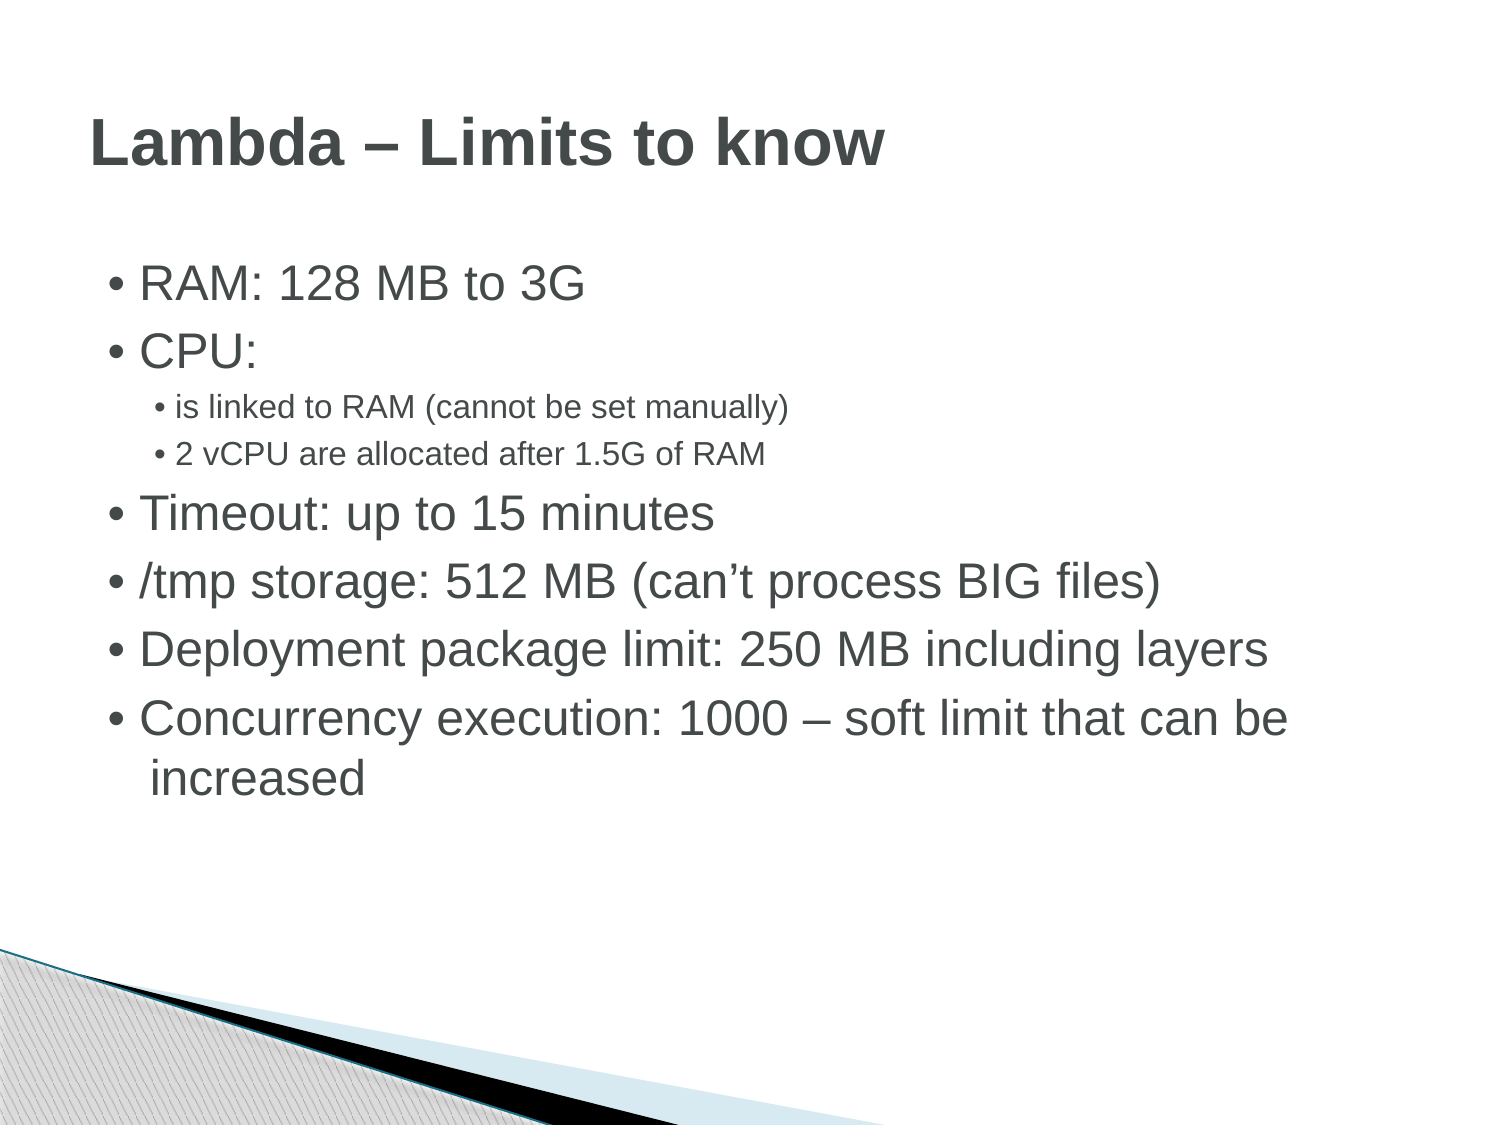

# Lambda – Limits to know
• RAM: 128 MB to 3G
• CPU:
• is linked to RAM (cannot be set manually)
• 2 vCPU are allocated after 1.5G of RAM
• Timeout: up to 15 minutes
• /tmp storage: 512 MB (can’t process BIG files)
• Deployment package limit: 250 MB including layers
• Concurrency execution: 1000 – soft limit that can be increased